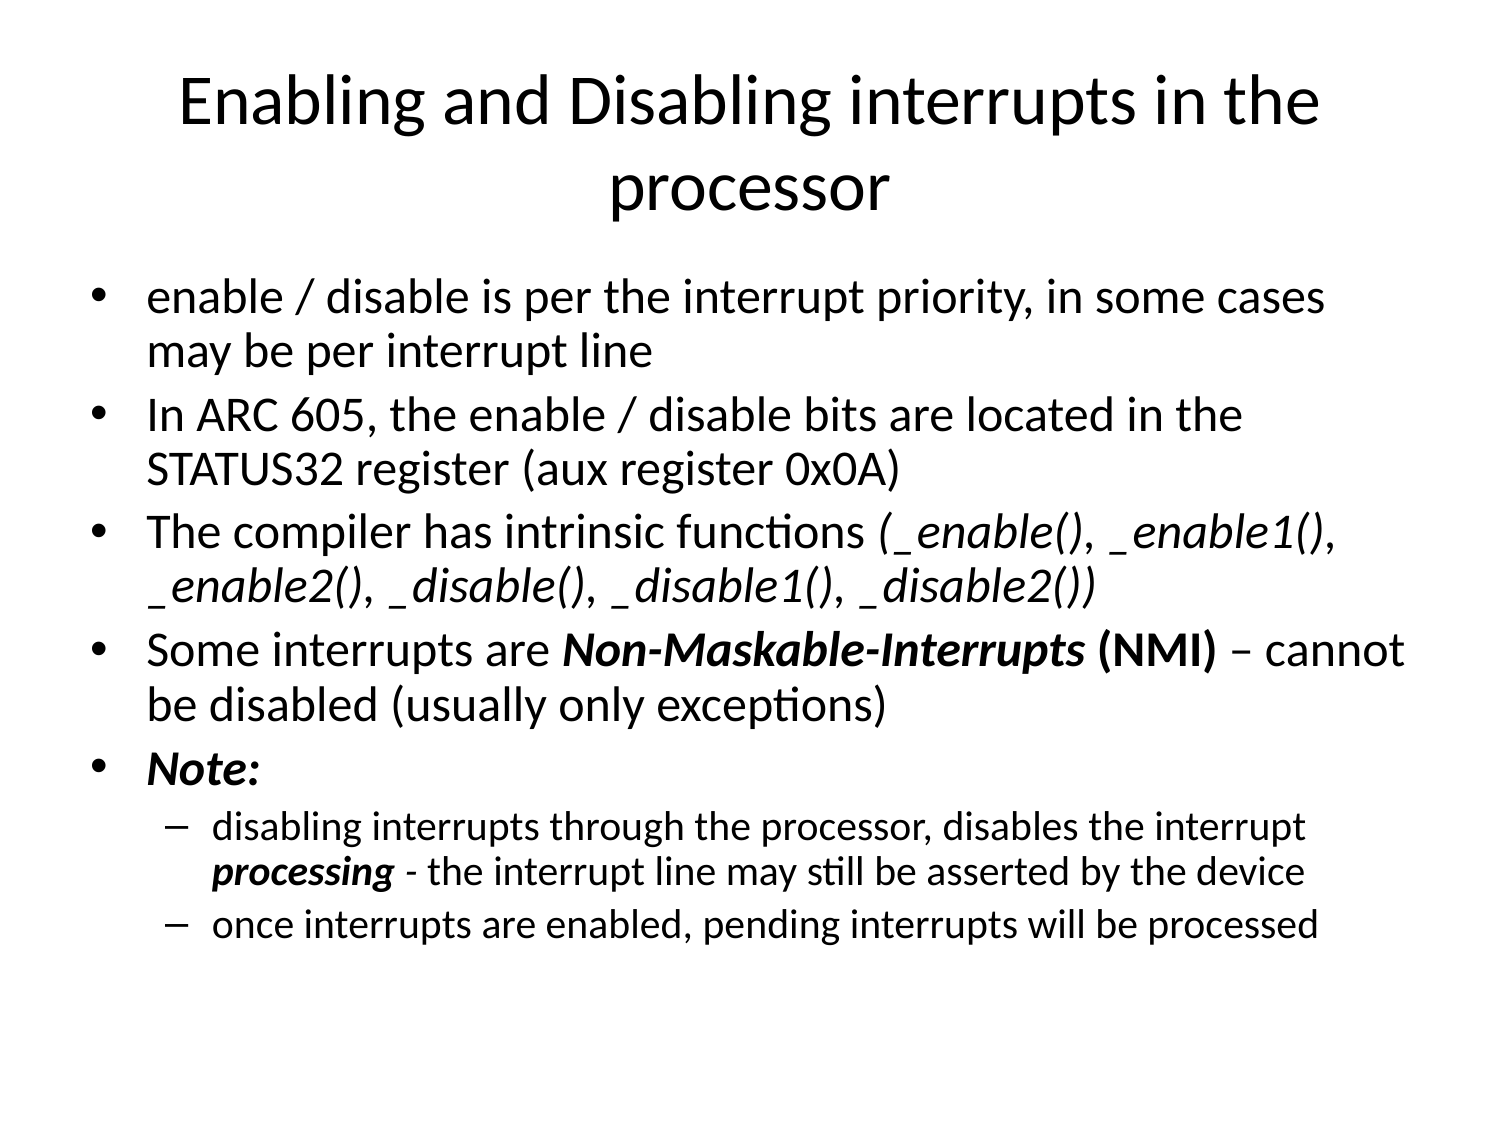

# Enabling and Disabling interrupts in the processor
enable / disable is per the interrupt priority, in some cases may be per interrupt line
In ARC 605, the enable / disable bits are located in the STATUS32 register (aux register 0x0A)
The compiler has intrinsic functions (_enable(), _enable1(), _enable2(), _disable(), _disable1(), _disable2())
Some interrupts are Non-Maskable-Interrupts (NMI) – cannot be disabled (usually only exceptions)
Note:
disabling interrupts through the processor, disables the interrupt processing - the interrupt line may still be asserted by the device
once interrupts are enabled, pending interrupts will be processed